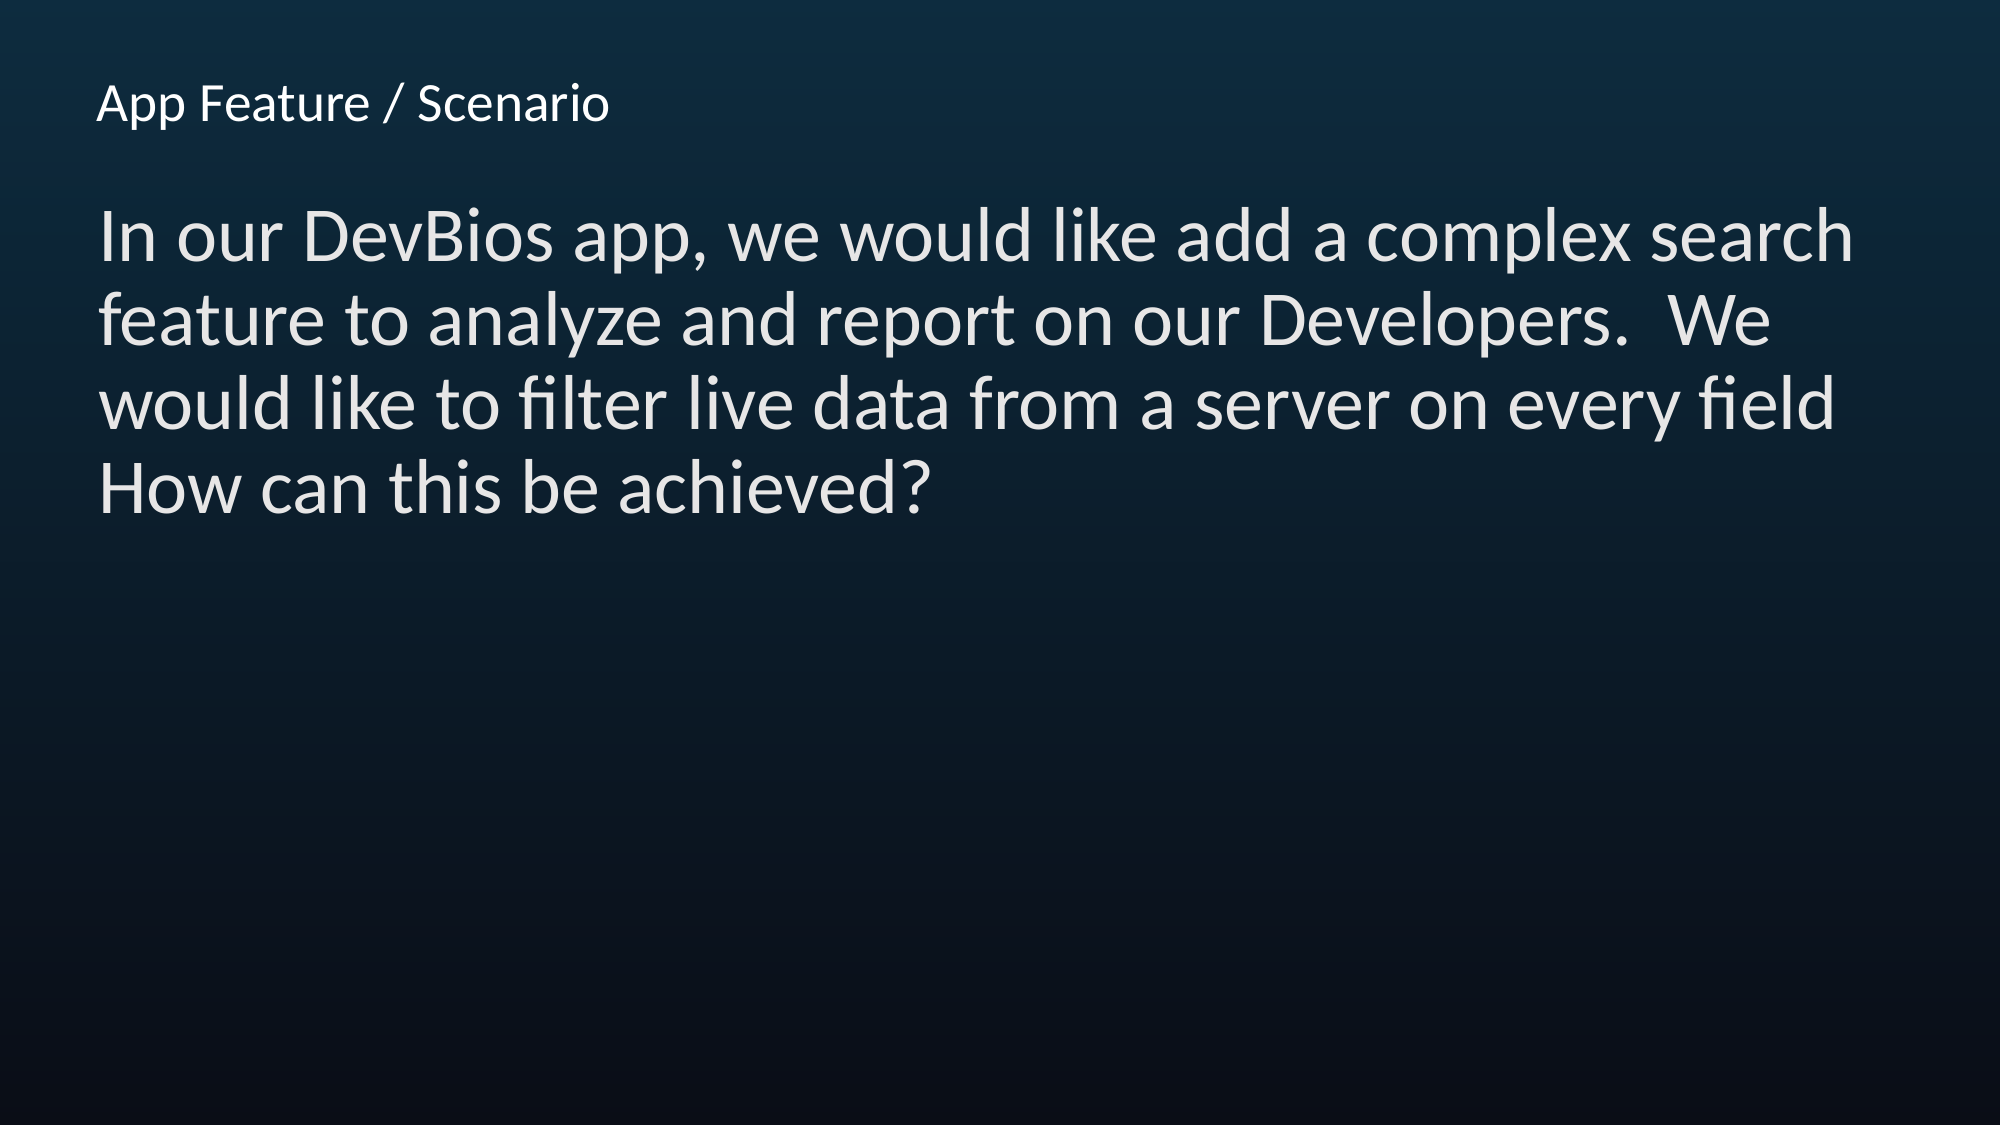

# App Feature / Scenario
In our DevBios app, we would like add a complex search feature to analyze and report on our Developers.  We would like to filter live data from a server on every field  How can this be achieved?